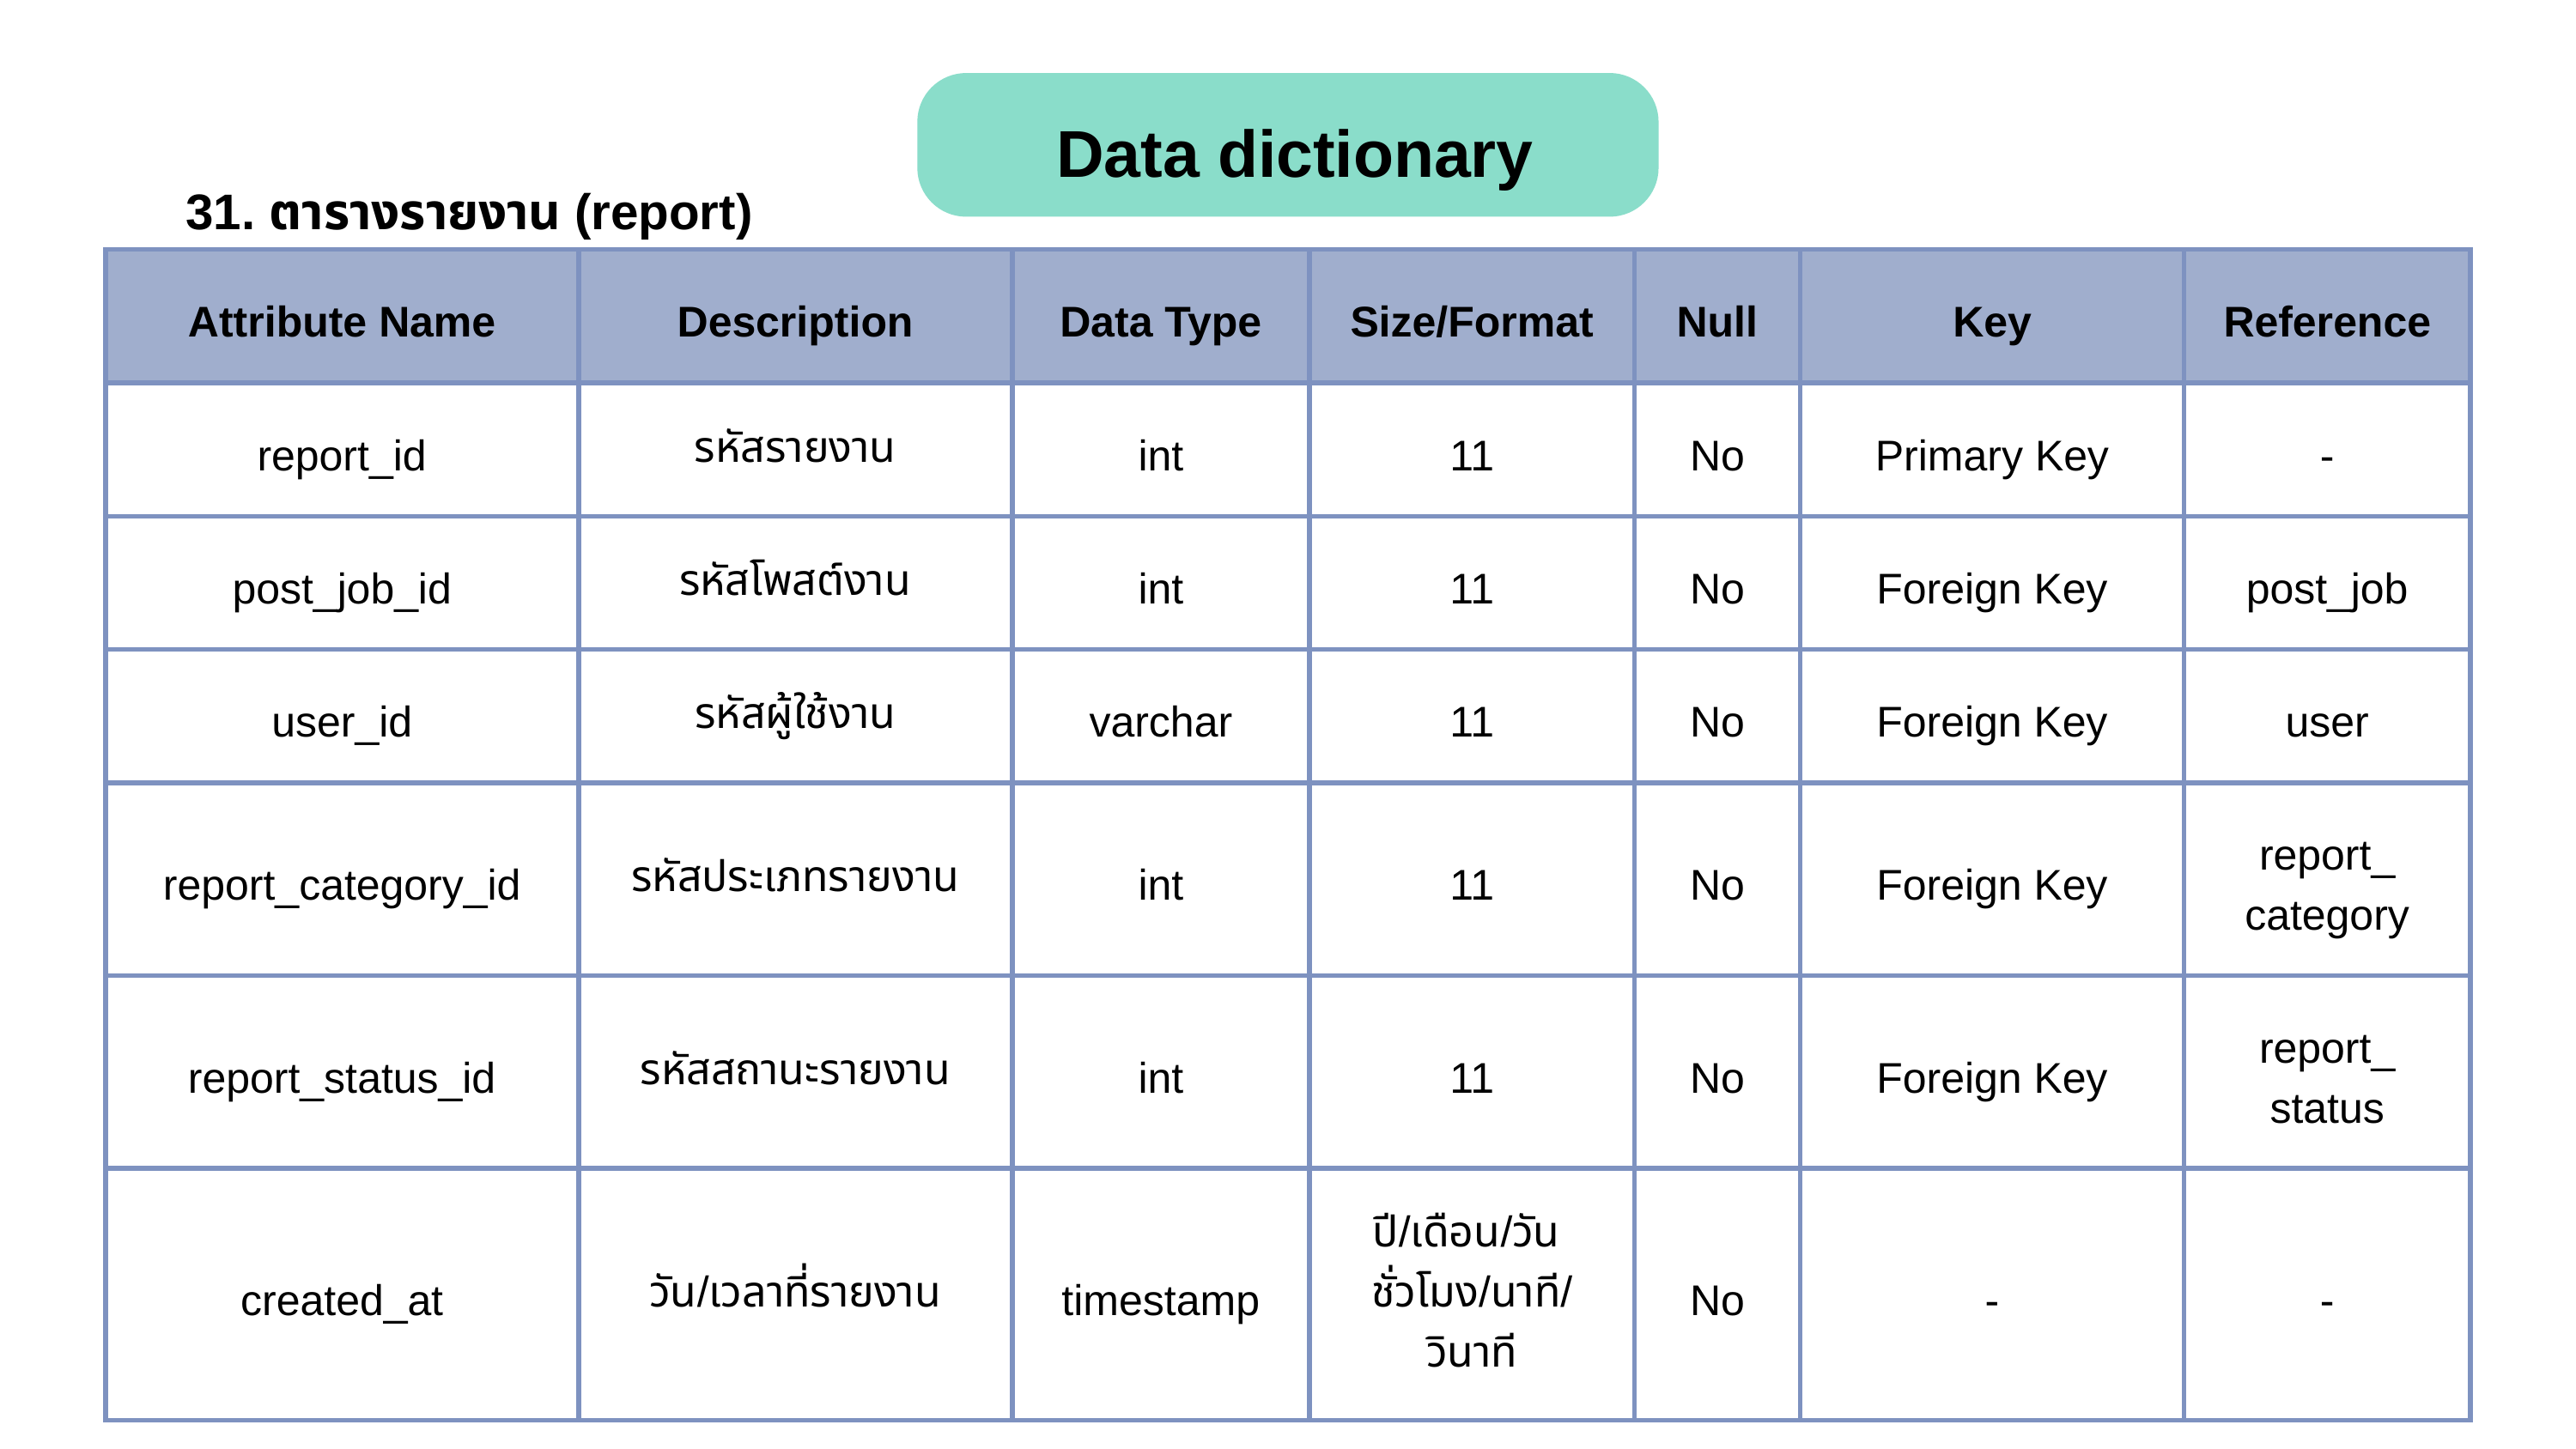

Data dictionary
31. ตารางรายงาน (report)
| Attribute Name | Description | Data Type | Size/Format | Null | Key | Reference |
| --- | --- | --- | --- | --- | --- | --- |
| report\_id | รหัสรายงาน | int | 11 | No | Primary Key | - |
| post\_job\_id | รหัสโพสต์งาน | int | 11 | No | Foreign Key | post\_job |
| user\_id | รหัสผู้ใช้งาน | varchar | 11 | No | Foreign Key | user |
| report\_category\_id | รหัสประเภทรายงาน | int | 11 | No | Foreign Key | report\_ category |
| report\_status\_id | รหัสสถานะรายงาน | int | 11 | No | Foreign Key | report\_ status |
| created\_at | วัน/เวลาที่รายงาน | timestamp | ปี/เดือน/วัน ชั่วโมง/นาที/วินาที | No | - | - |